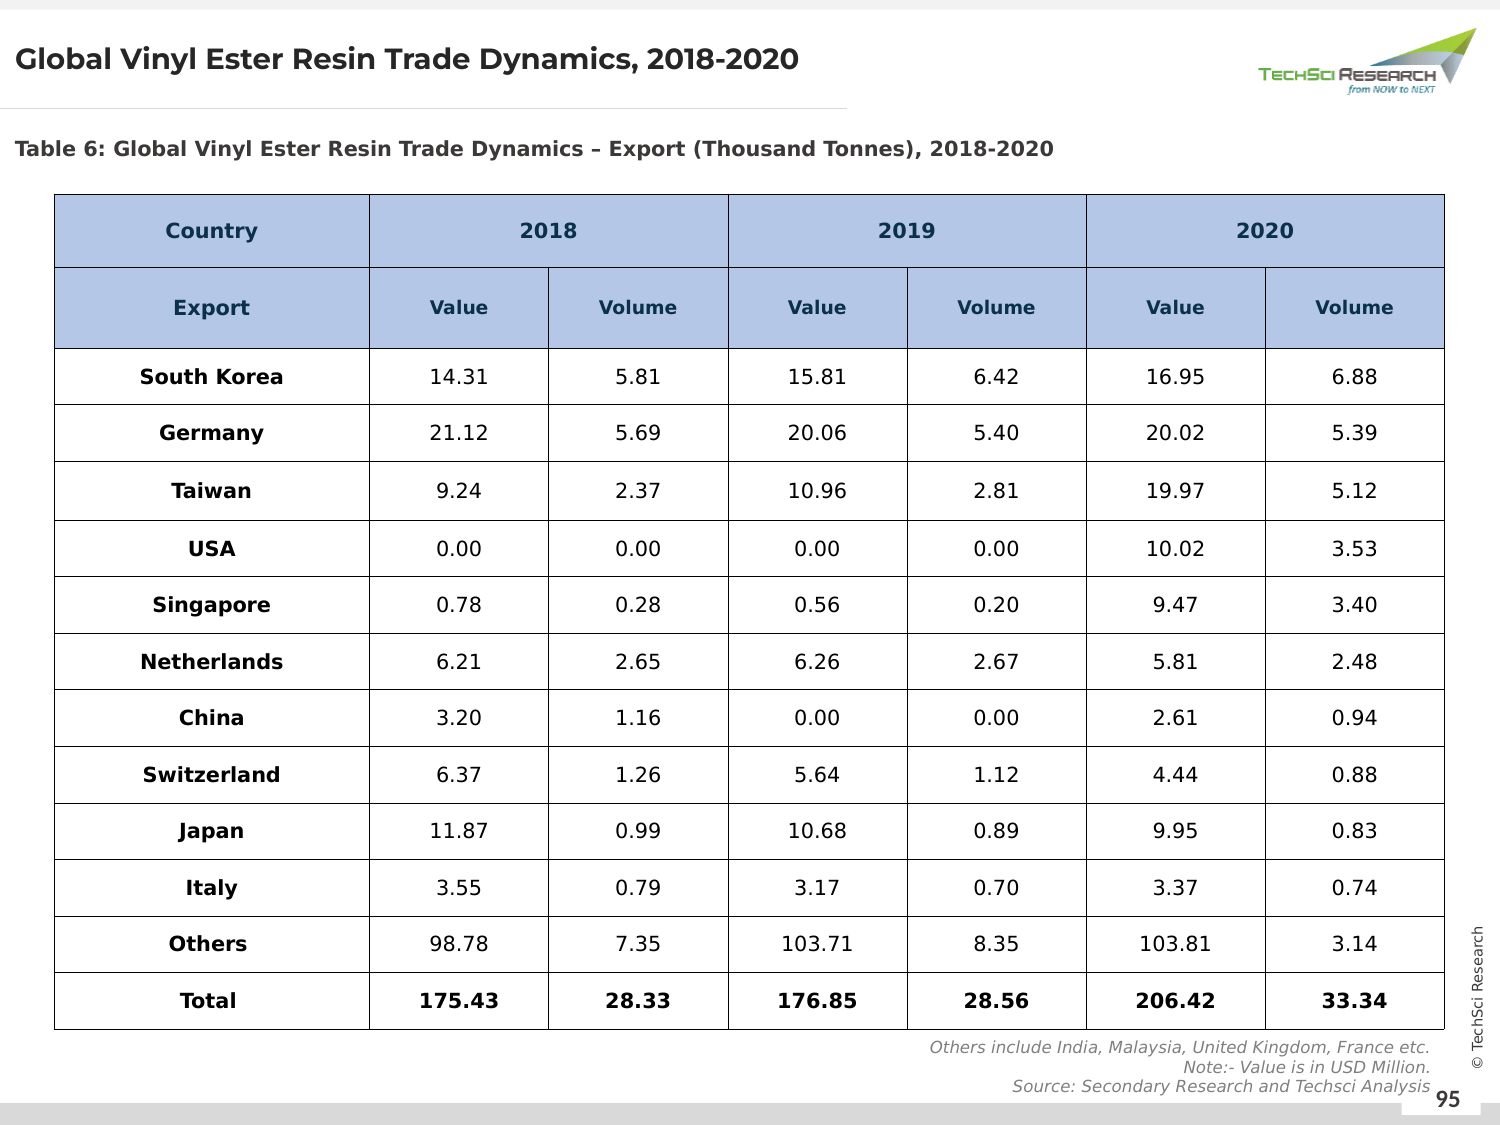

Global Vinyl Ester Resin Trade Dynamics, 2018-2020
Table 6: Global Vinyl Ester Resin Trade Dynamics – Export (Thousand Tonnes), 2018-2020
| Country | 2018 |  | 2019 |  | 2020 |  |
| --- | --- | --- | --- | --- | --- | --- |
| Export | Value | Volume | Value | Volume | Value | Volume |
| South Korea | 14.31 | 5.81 | 15.81 | 6.42 | 16.95 | 6.88 |
| Germany | 21.12 | 5.69 | 20.06 | 5.40 | 20.02 | 5.39 |
| Taiwan | 9.24 | 2.37 | 10.96 | 2.81 | 19.97 | 5.12 |
| USA | 0.00 | 0.00 | 0.00 | 0.00 | 10.02 | 3.53 |
| Singapore | 0.78 | 0.28 | 0.56 | 0.20 | 9.47 | 3.40 |
| Netherlands | 6.21 | 2.65 | 6.26 | 2.67 | 5.81 | 2.48 |
| China | 3.20 | 1.16 | 0.00 | 0.00 | 2.61 | 0.94 |
| Switzerland | 6.37 | 1.26 | 5.64 | 1.12 | 4.44 | 0.88 |
| Japan | 11.87 | 0.99 | 10.68 | 0.89 | 9.95 | 0.83 |
| Italy | 3.55 | 0.79 | 3.17 | 0.70 | 3.37 | 0.74 |
| Others | 98.78 | 7.35 | 103.71 | 8.35 | 103.81 | 3.14 |
| Total | 175.43 | 28.33 | 176.85 | 28.56 | 206.42 | 33.34 |
Others include India, Malaysia, United Kingdom, France etc.
Note:- Value is in USD Million.
Source: Secondary Research and Techsci Analysis